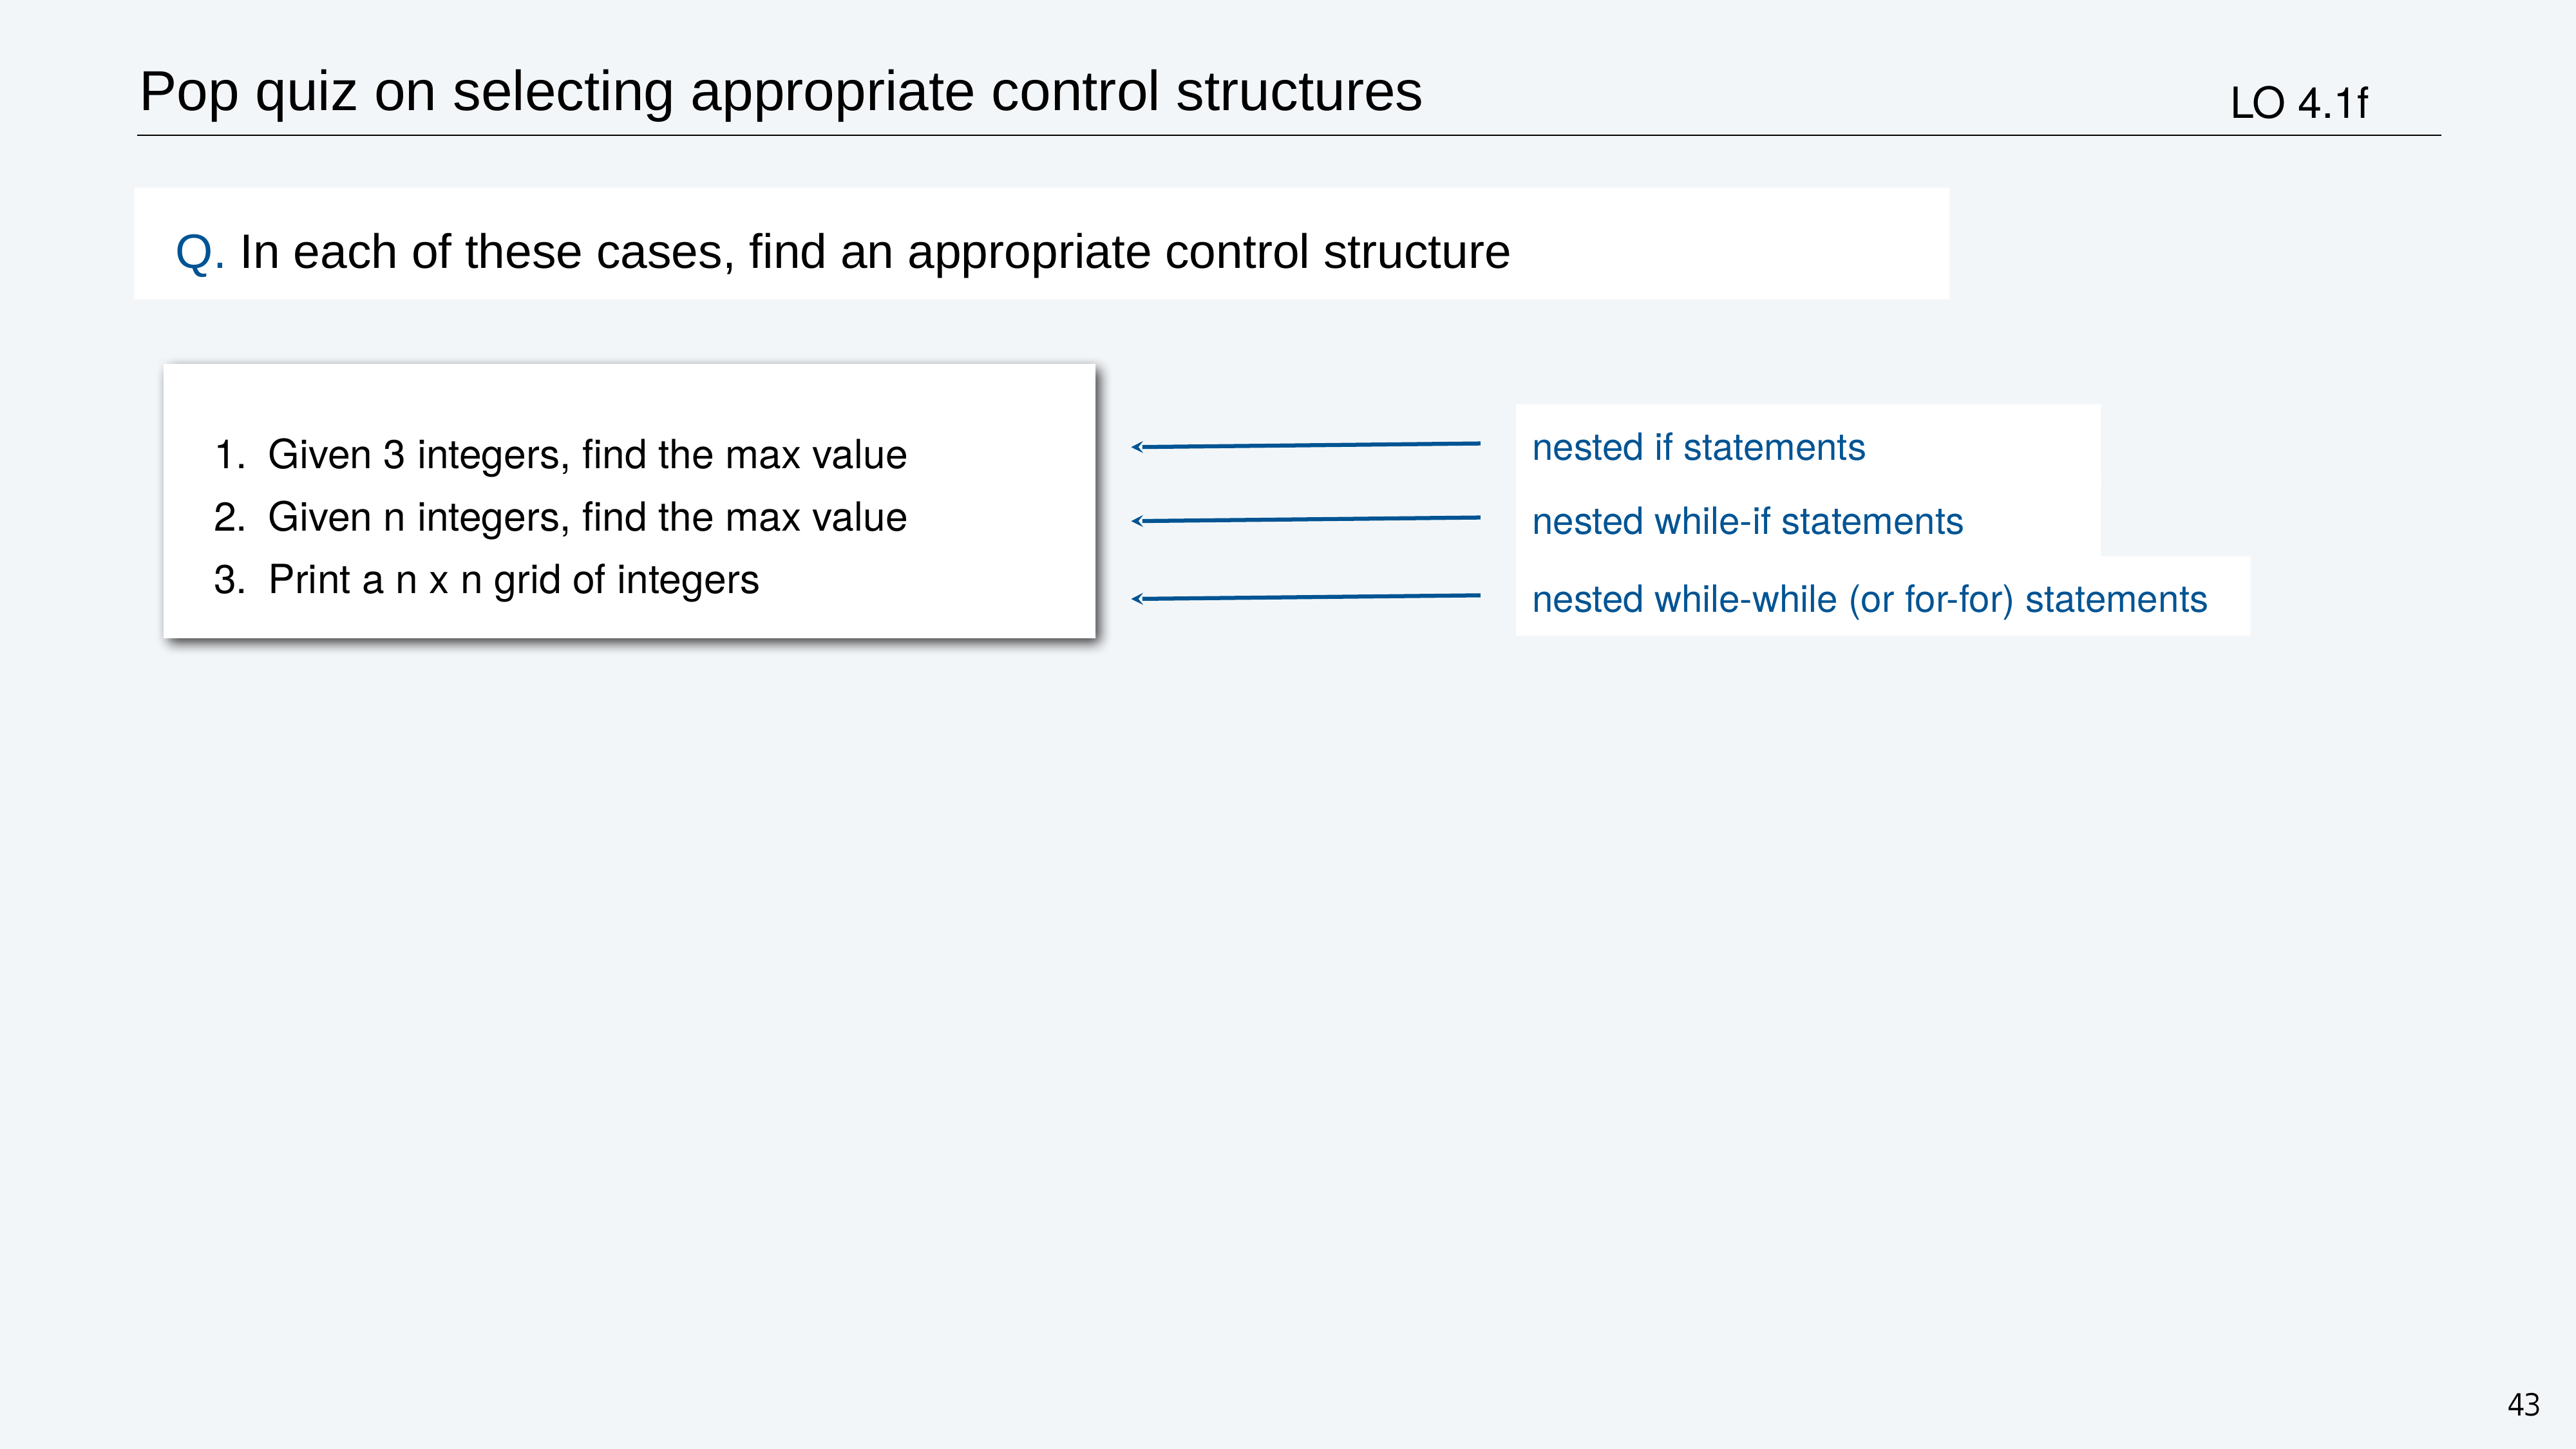

# Pop quiz on selecting appropriate control structures
LO 4.1f
Q. In each of these cases, find an appropriate control structure
Given 3 integers, find the max value
Given n integers, find the max value
Print a n x n grid of integers

nested if statements

nested while-if statements

nested while-while (or for-for) statements

43